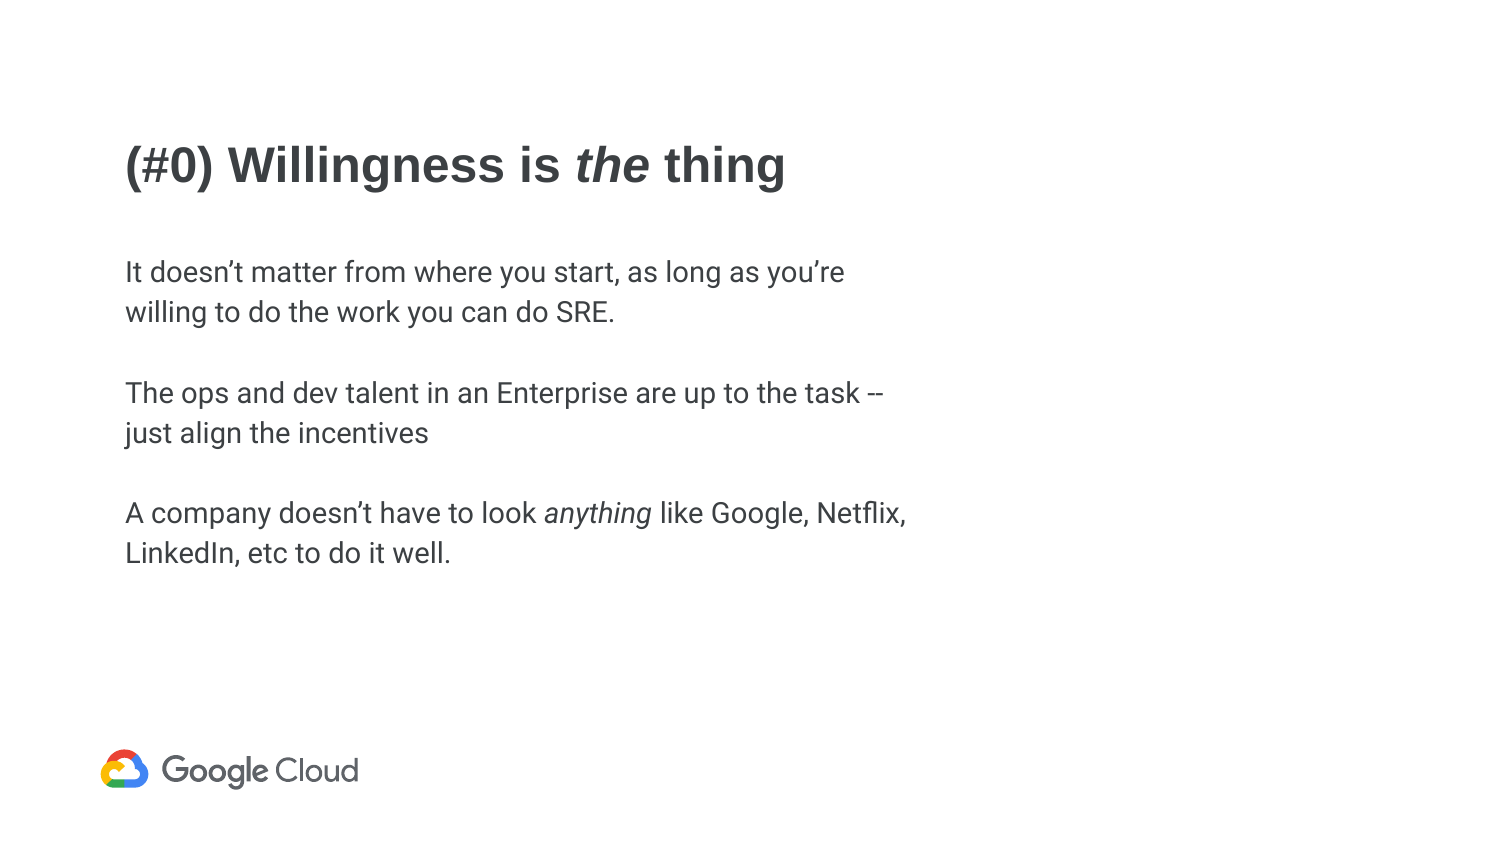

# (#0) Willingness is the thing
It doesn’t matter from where you start, as long as you’re willing to do the work you can do SRE.

The ops and dev talent in an Enterprise are up to the task -- just align the incentives

A company doesn’t have to look anything like Google, Netflix, LinkedIn, etc to do it well.